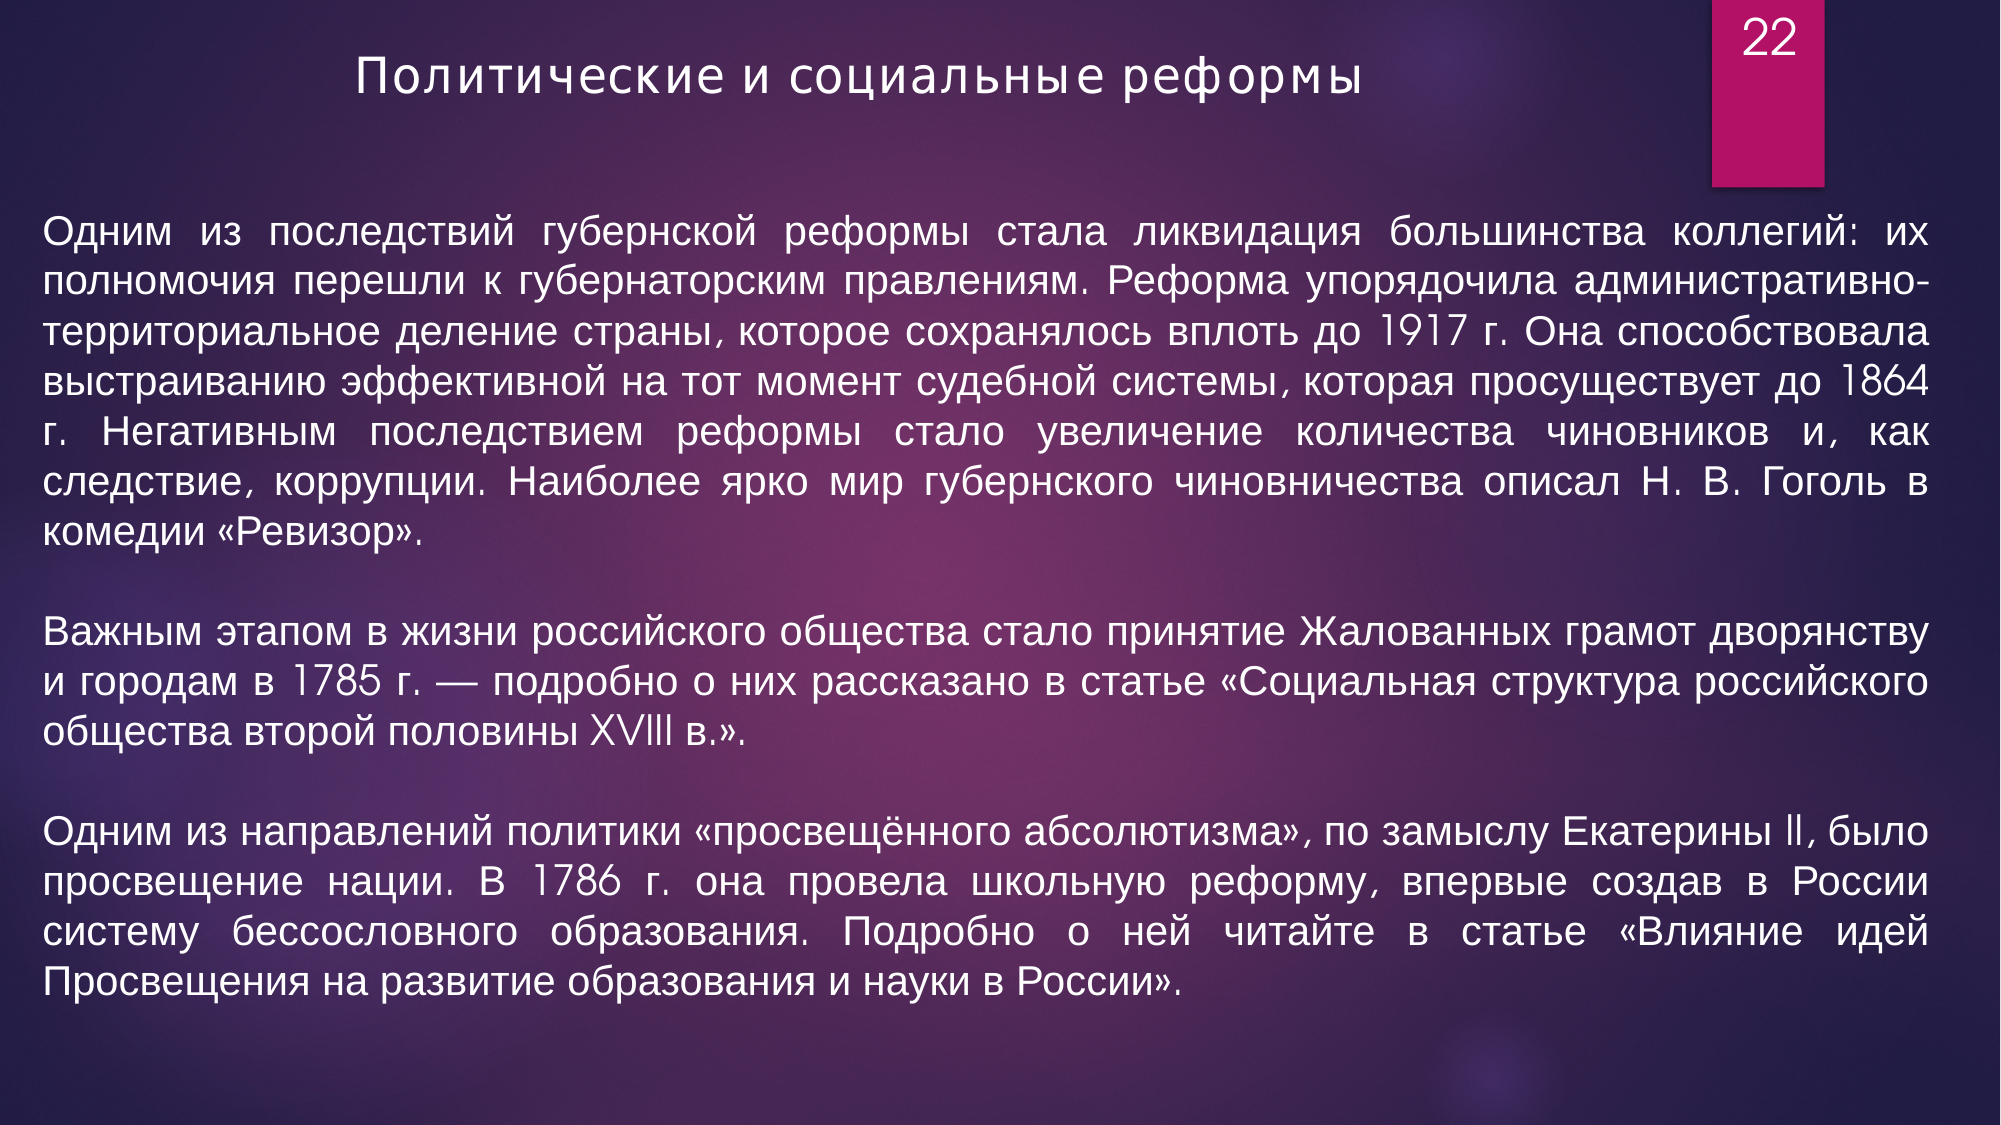

22
Политические и социальные реформы
Одним из последствий губернской реформы стала ликвидация большинства коллегий: их полномочия перешли к губернаторским правлениям. Реформа упорядочила административно-территориальное деление страны, которое сохранялось вплоть до 1917 г. Она способствовала выстраиванию эффективной на тот момент судебной системы, которая просуществует до 1864 г. Негативным последствием реформы стало увеличение количества чиновников и, как следствие, коррупции. Наиболее ярко мир губернского чиновничества описал Н. В. Гоголь в комедии «Ревизор».

Важным этапом в жизни российского общества стало принятие Жалованных грамот дворянству и городам в 1785 г. — подробно о них рассказано в статье «Социальная структура российского общества второй половины XVIII в.».

Одним из направлений политики «просвещённого абсолютизма», по замыслу Екатерины II, было просвещение нации. В 1786 г. она провела школьную реформу, впервые создав в России систему бессословного образования. Подробно о ней читайте в статье «Влияние идей Просвещения на развитие образования и науки в России».